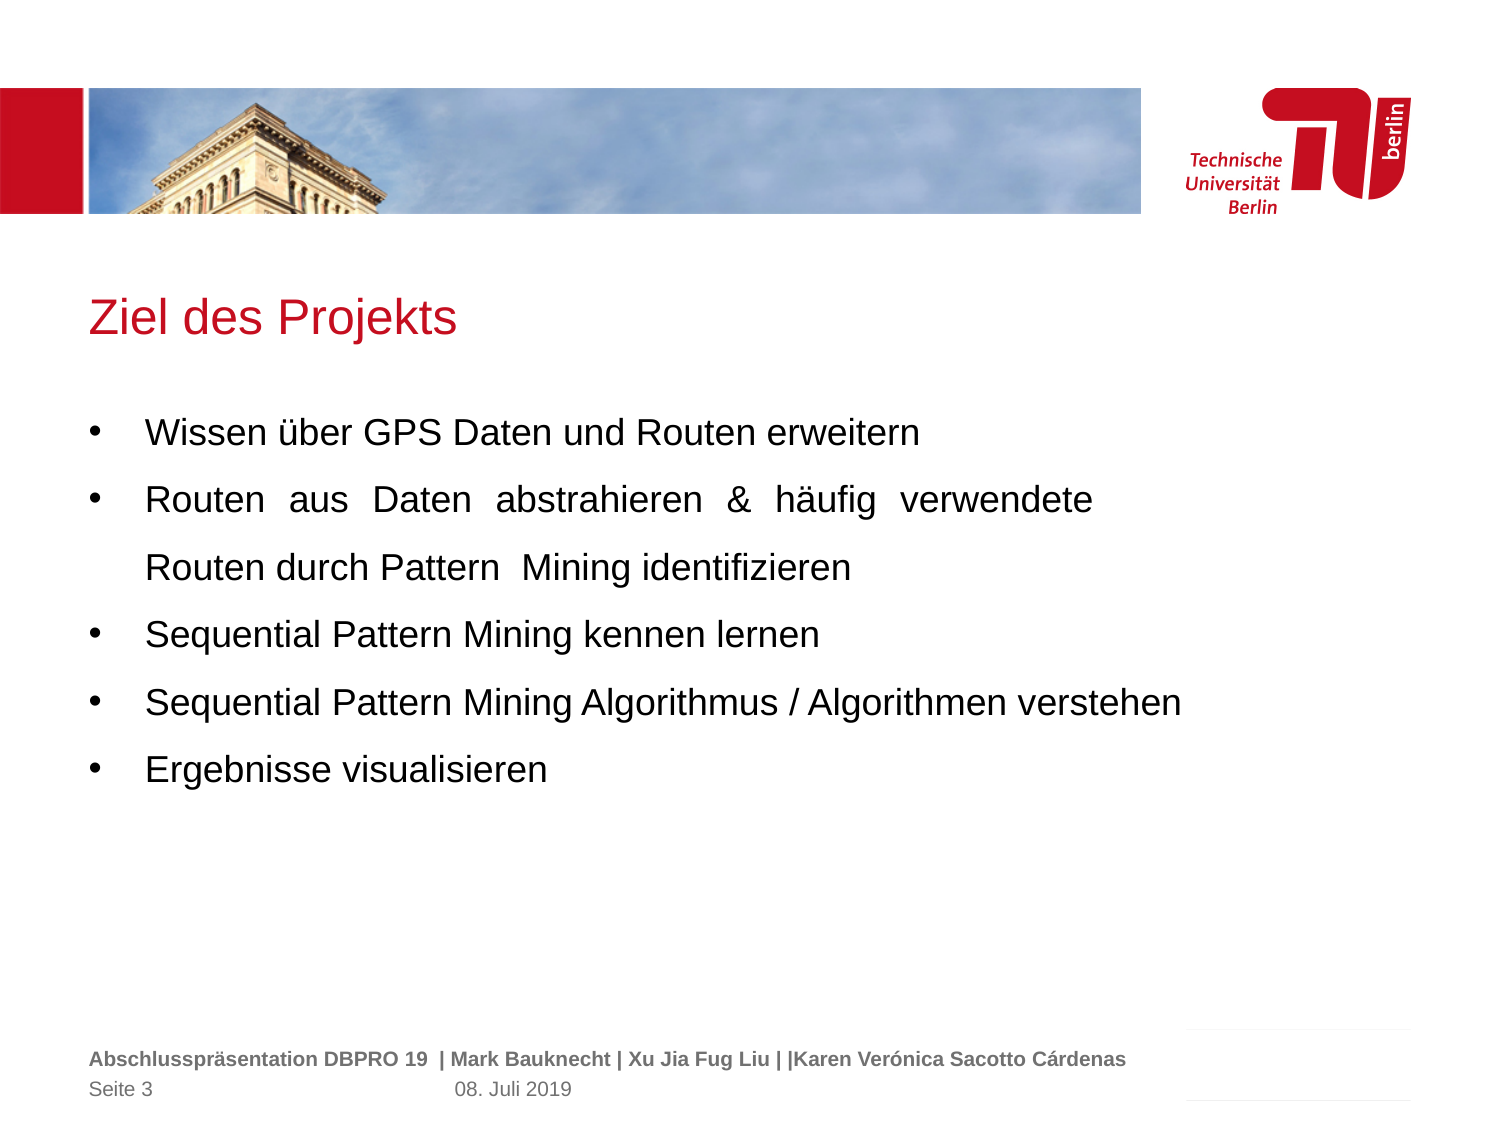

# Ziel des Projekts
Wissen über GPS Daten und Routen erweitern
Routen aus Daten abstrahieren & häufig verwendete     Routen durch Pattern  Mining identifizieren
Sequential Pattern Mining kennen lernen
Sequential Pattern Mining Algorithmus / Algorithmen verstehen
Ergebnisse visualisieren
Abschlusspräsentation DBPRO 19  | Mark Bauknecht | Xu Jia Fug Liu | |Karen Verónica Sacotto Cárdenas
Seite 3